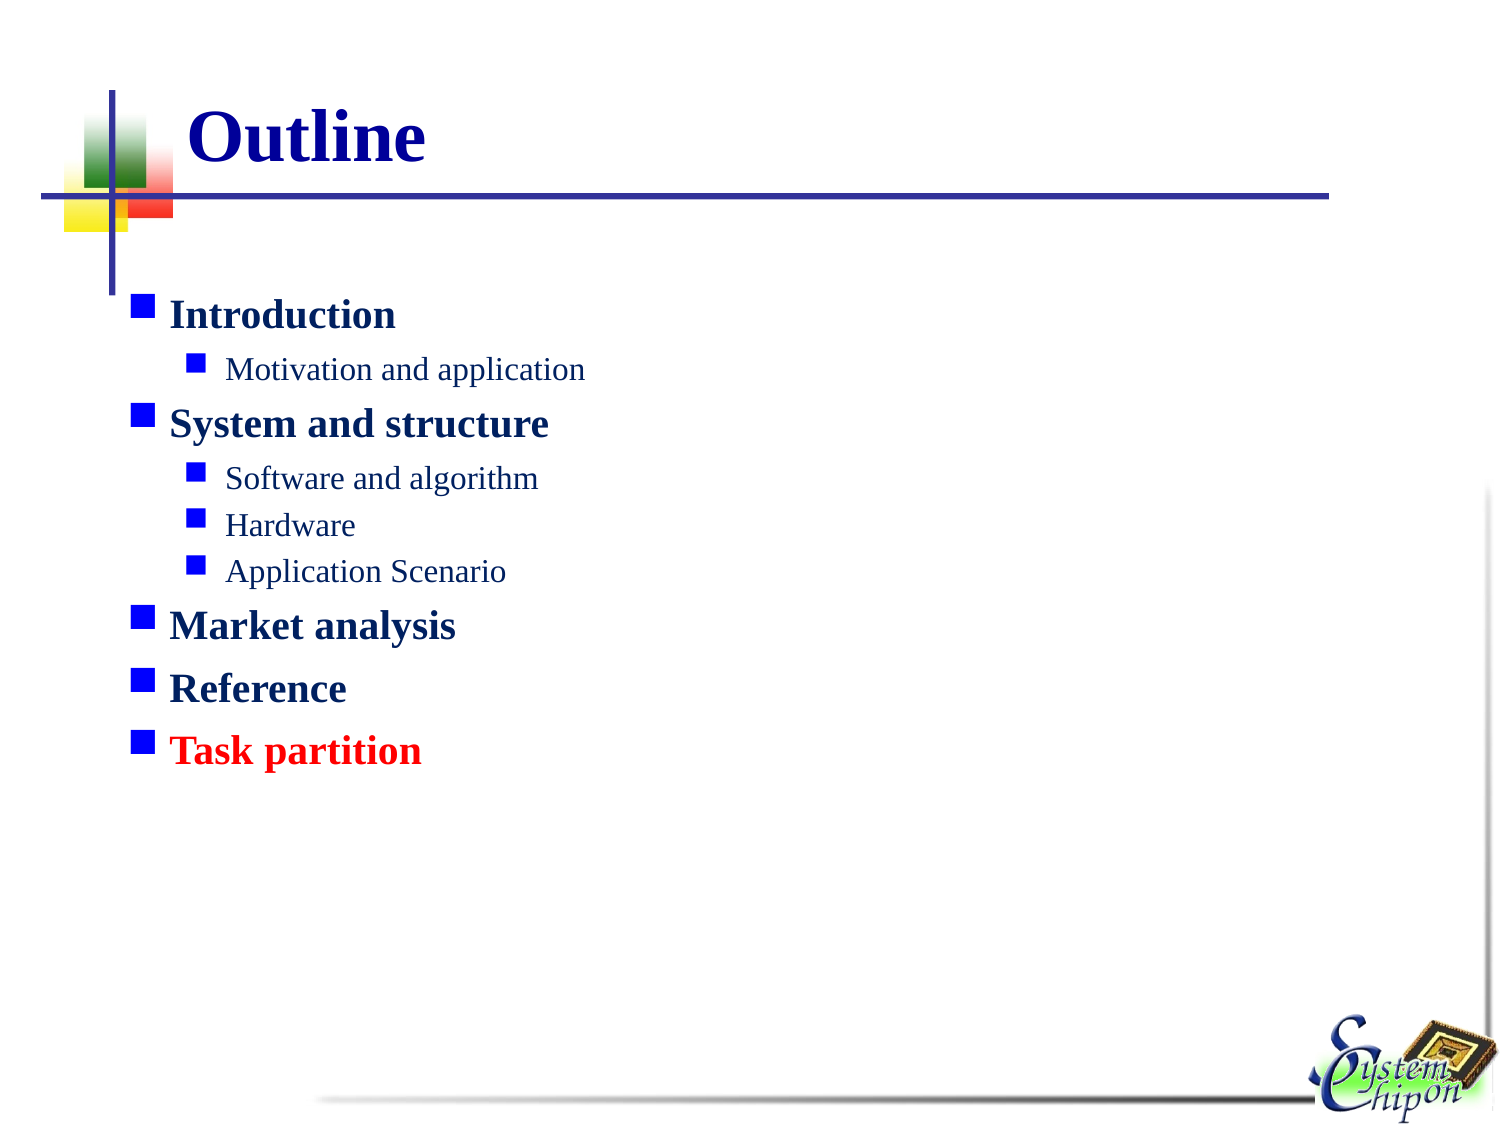

# Outline
Introduction
Motivation and application
System and structure
Software and algorithm
Hardware
Application Scenario
Market analysis
Reference
Task partition